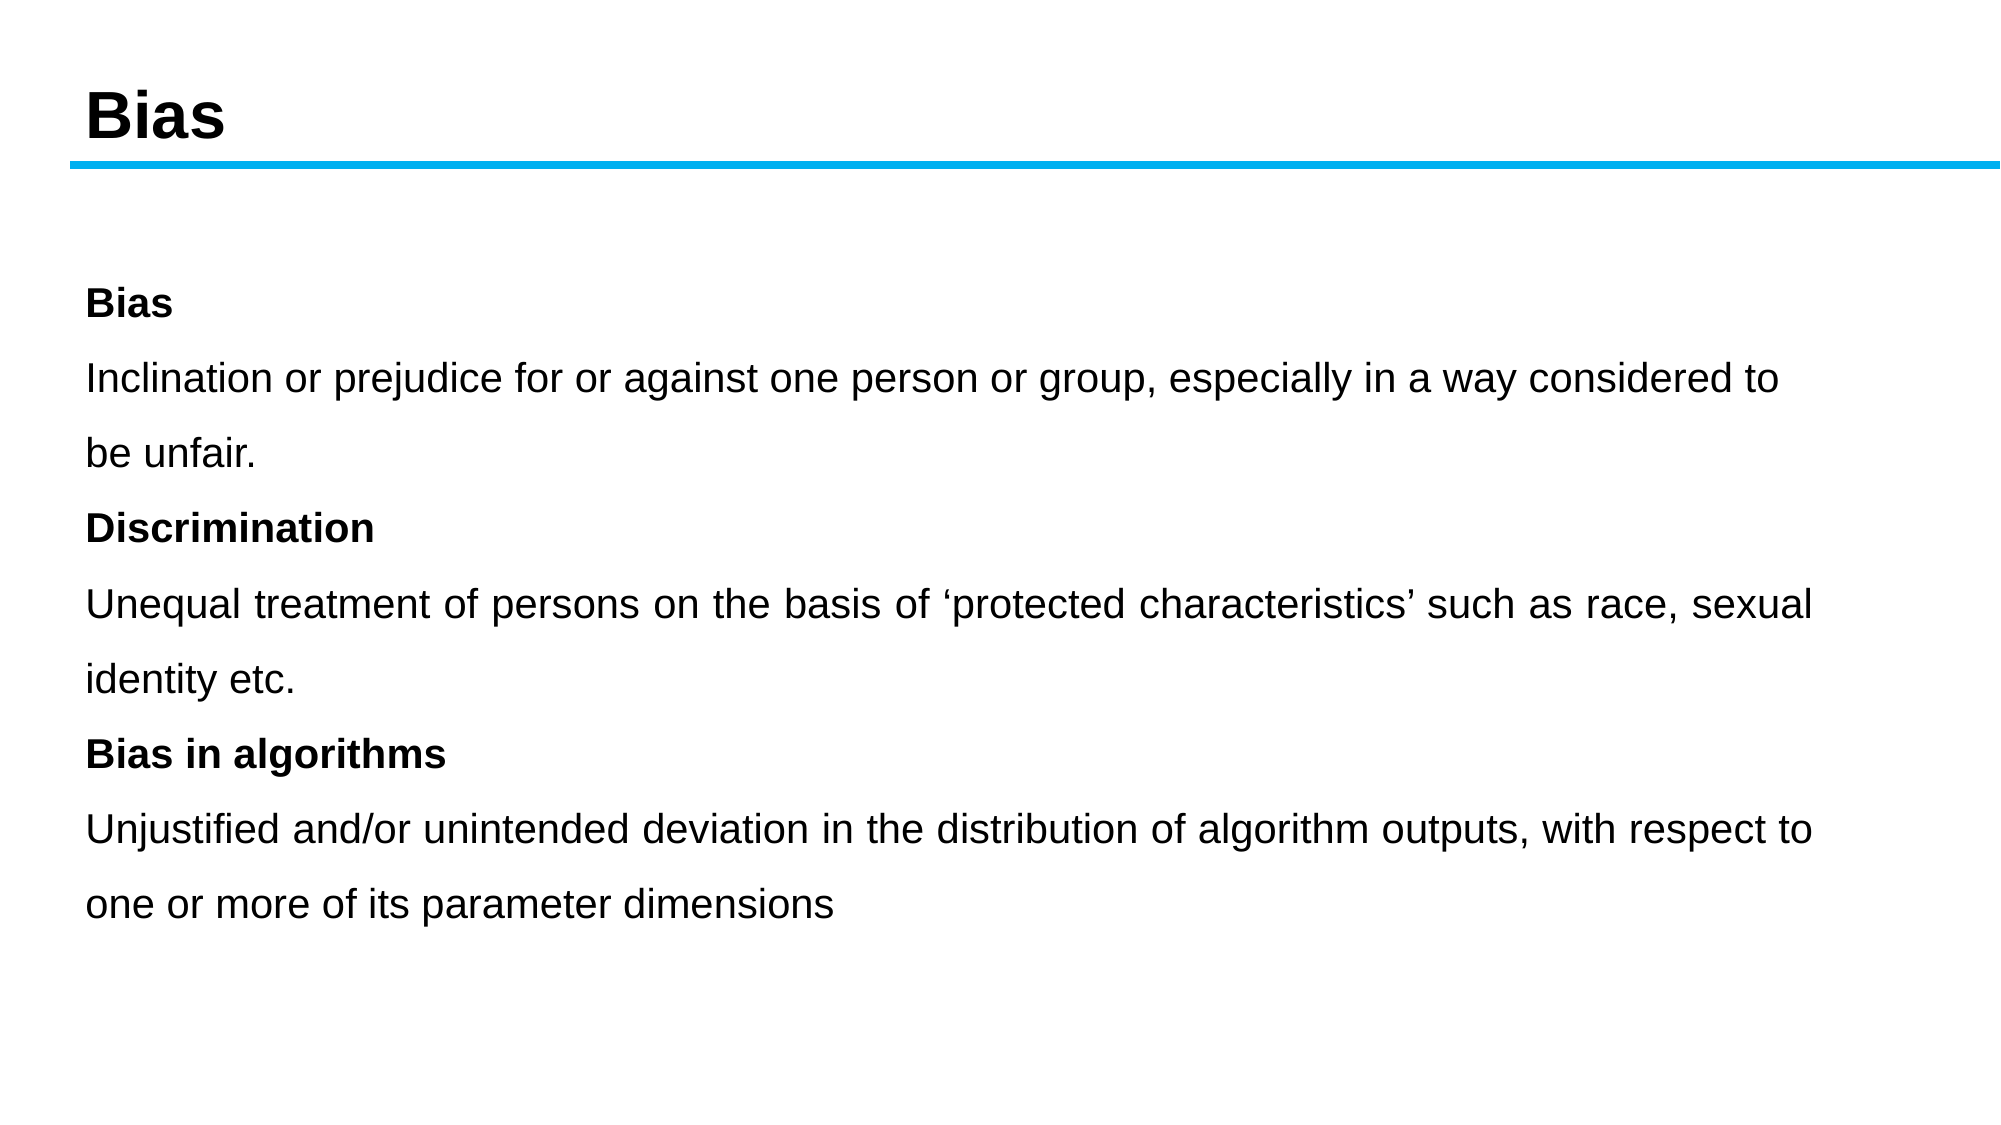

# Bias
Bias
Inclination or prejudice for or against one person or group, especially in a way considered to be unfair.
Discrimination
Unequal treatment of persons on the basis of ‘protected characteristics’ such as race, sexual identity etc.
Bias in algorithms
Unjustified and/or unintended deviation in the distribution of algorithm outputs, with respect to one or more of its parameter dimensions